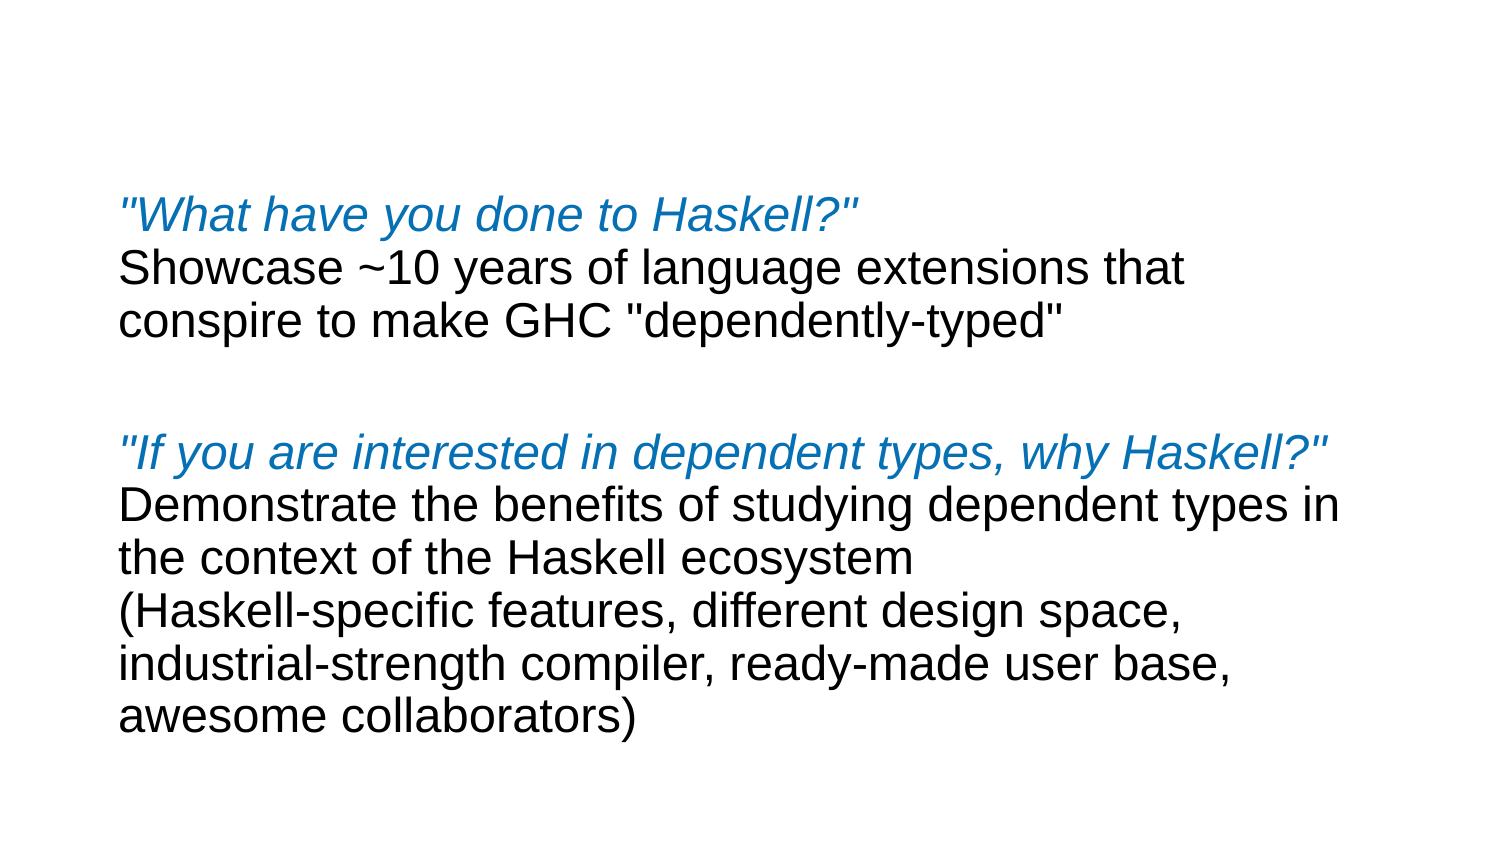

#
"What have you done to Haskell?"
Showcase ~10 years of language extensions that conspire to make GHC "dependently-typed"

"If you are interested in dependent types, why Haskell?"
Demonstrate the benefits of studying dependent types in the context of the Haskell ecosystem
(Haskell-specific features, different design space, industrial-strength compiler, ready-made user base, awesome collaborators)